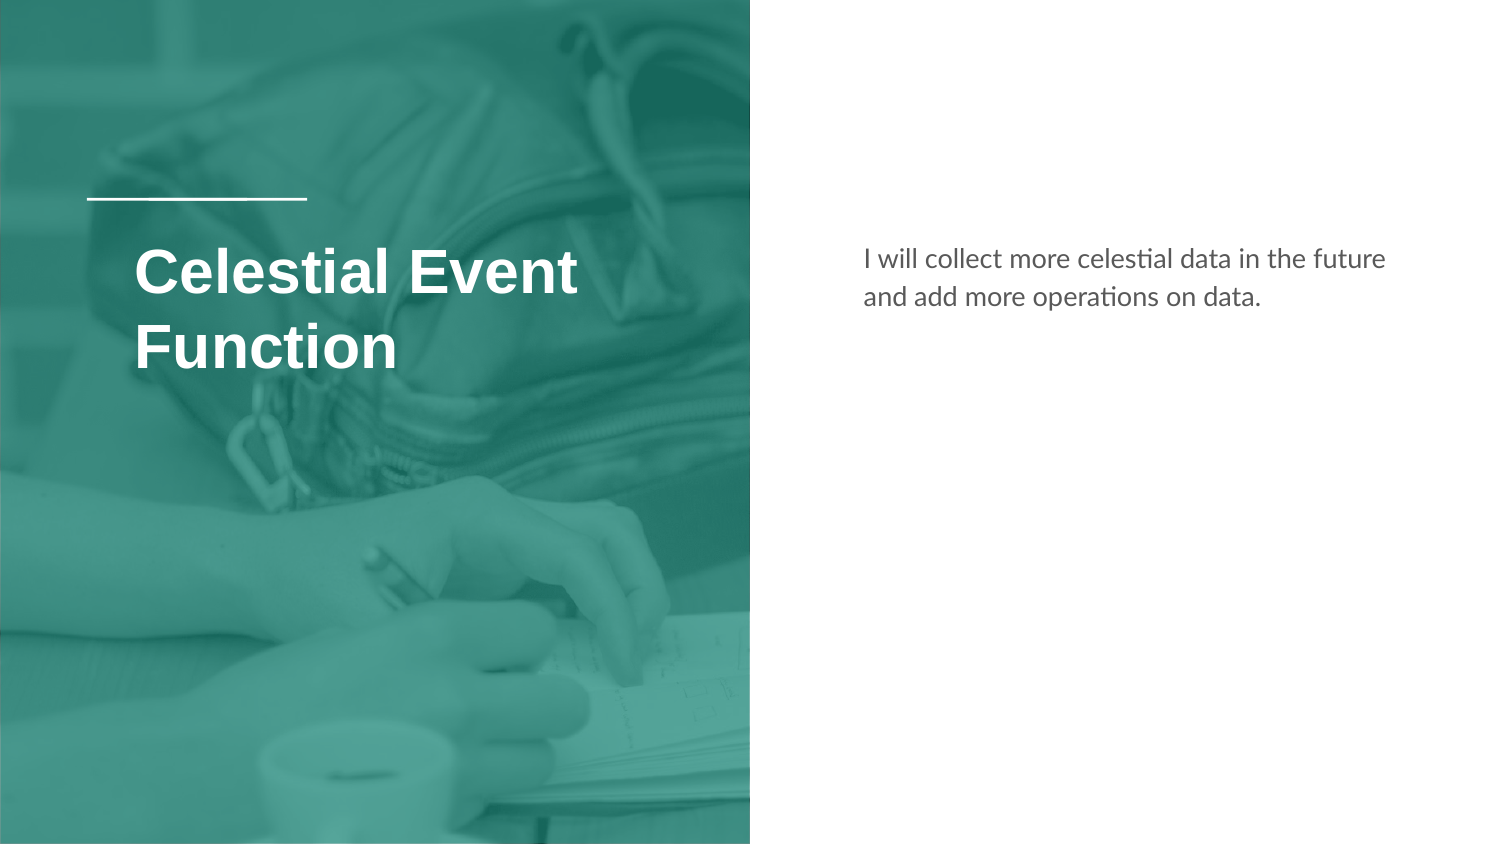

# Celestial Event Function
I will collect more celestial data in the future and add more operations on data.